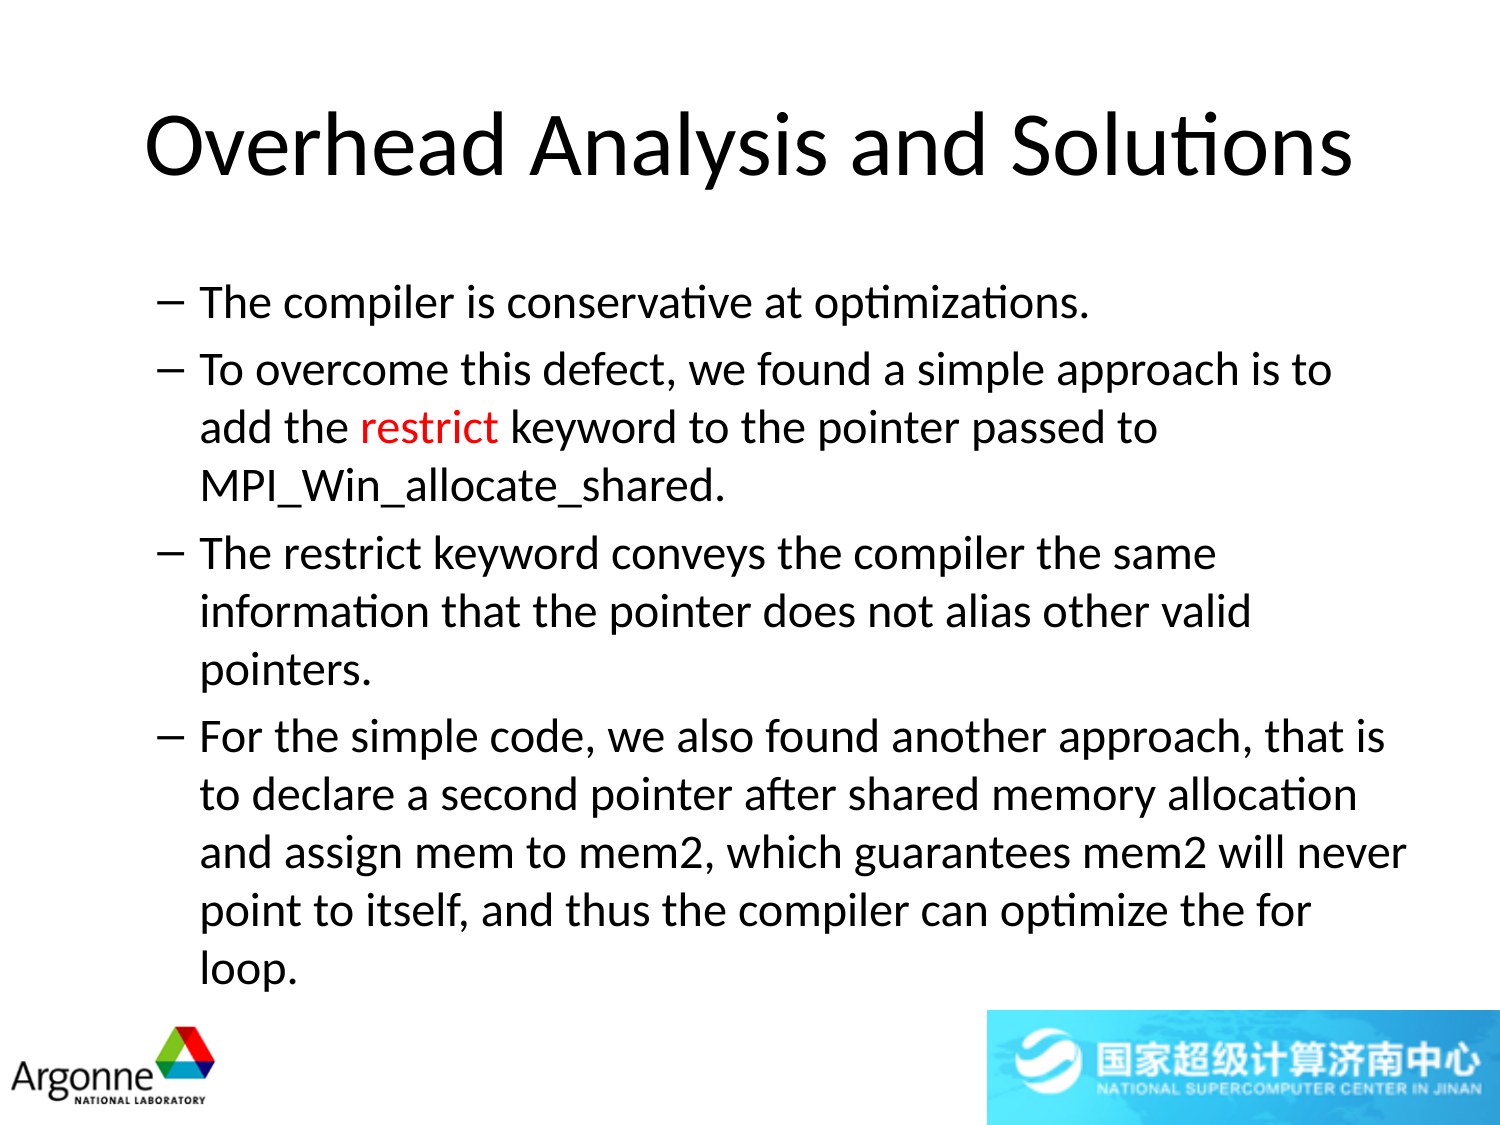

# Overhead Analysis and Solutions
The compiler is conservative at optimizations.
To overcome this defect, we found a simple approach is to add the restrict keyword to the pointer passed to MPI_Win_allocate_shared.
The restrict keyword conveys the compiler the same information that the pointer does not alias other valid pointers.
For the simple code, we also found another approach, that is to declare a second pointer after shared memory allocation and assign mem to mem2, which guarantees mem2 will never point to itself, and thus the compiler can optimize the for loop.